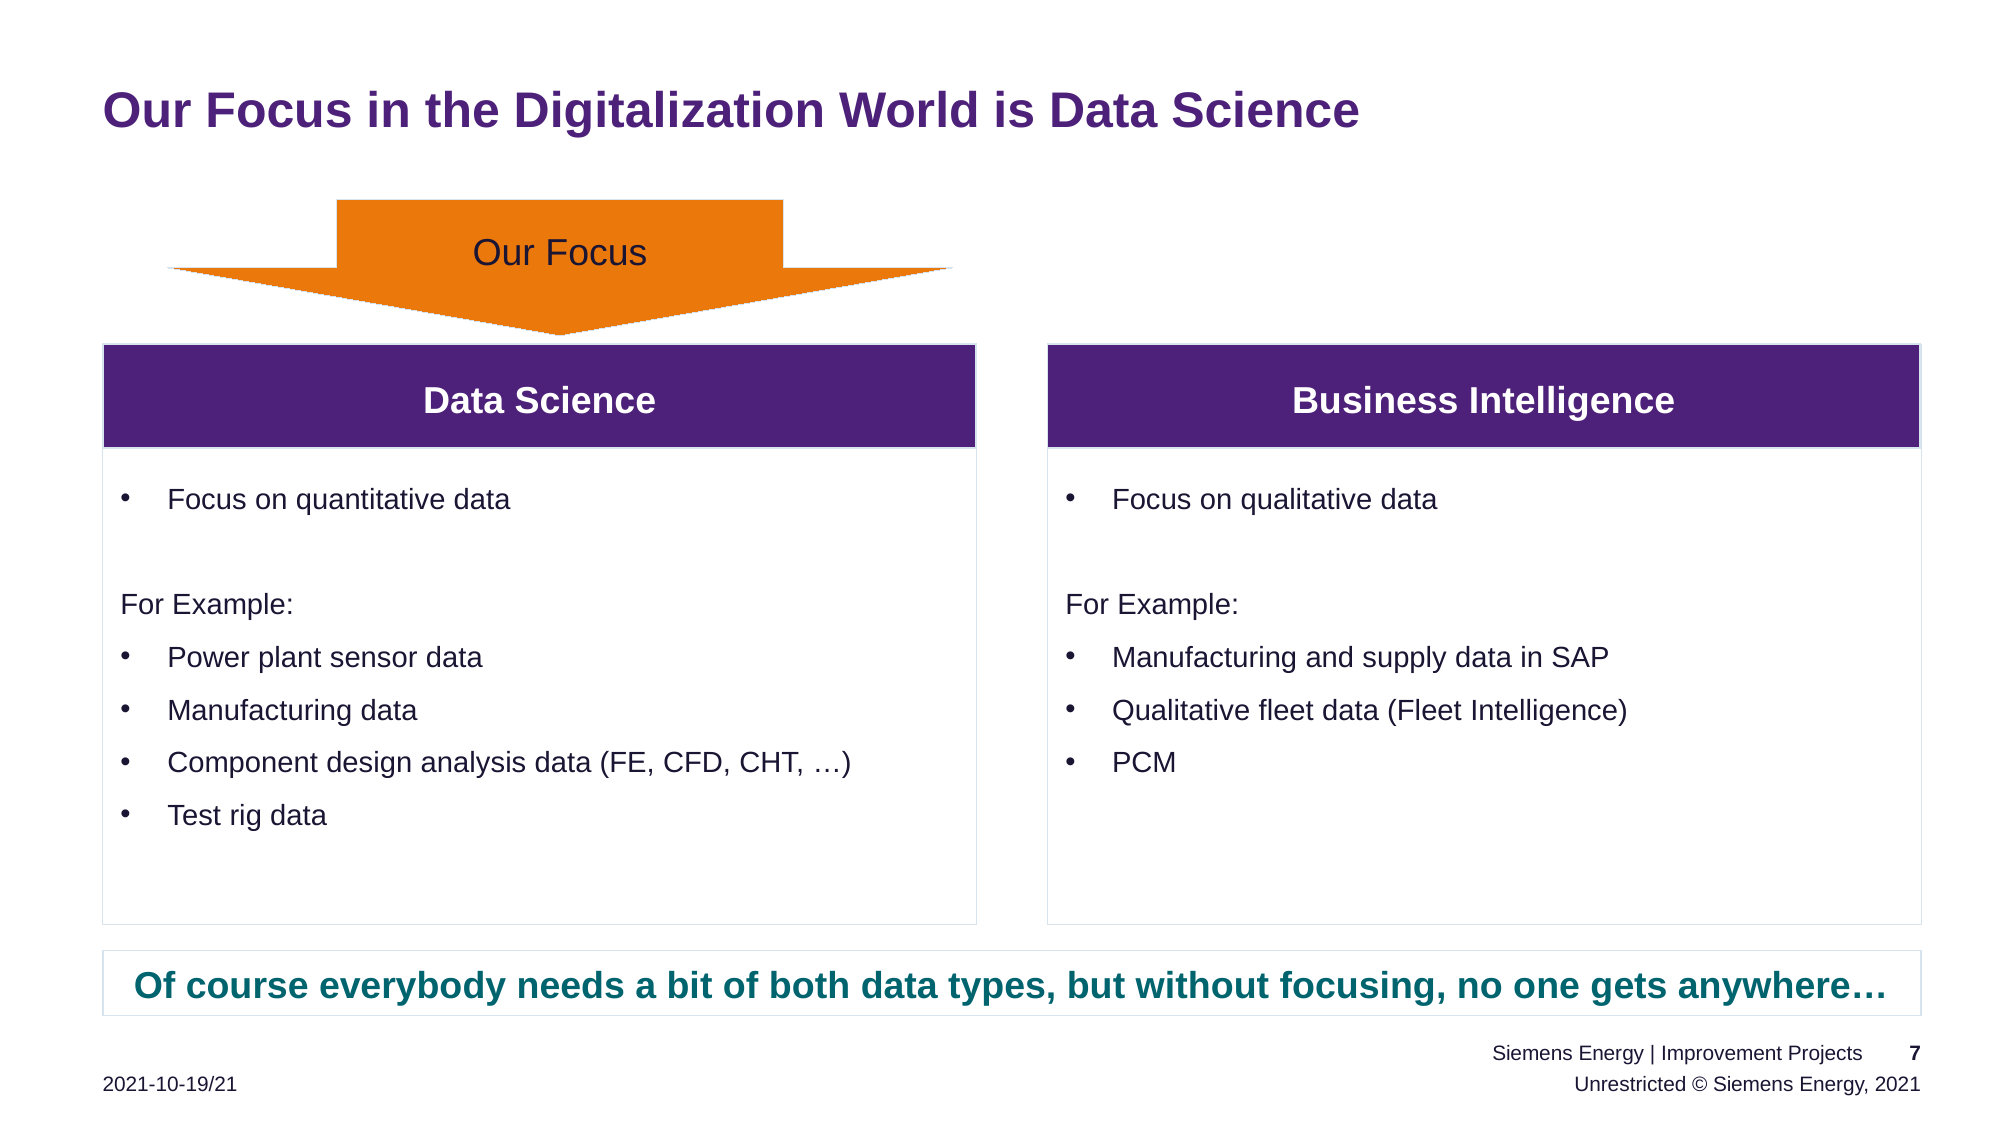

# Our Focus in the Digitalization World is Data Science
Our Focus
Data Science

Focus on quantitative data

For Example:
Power plant sensor data
Manufacturing data
Component design analysis data (FE, CFD, CHT, …)
Test rig data

Business Intelligence

Focus on qualitative data

For Example:
Manufacturing and supply data in SAP
Qualitative fleet data (Fleet Intelligence)
PCM

Of course everybody needs a bit of both data types, but without focusing, no one gets anywhere…